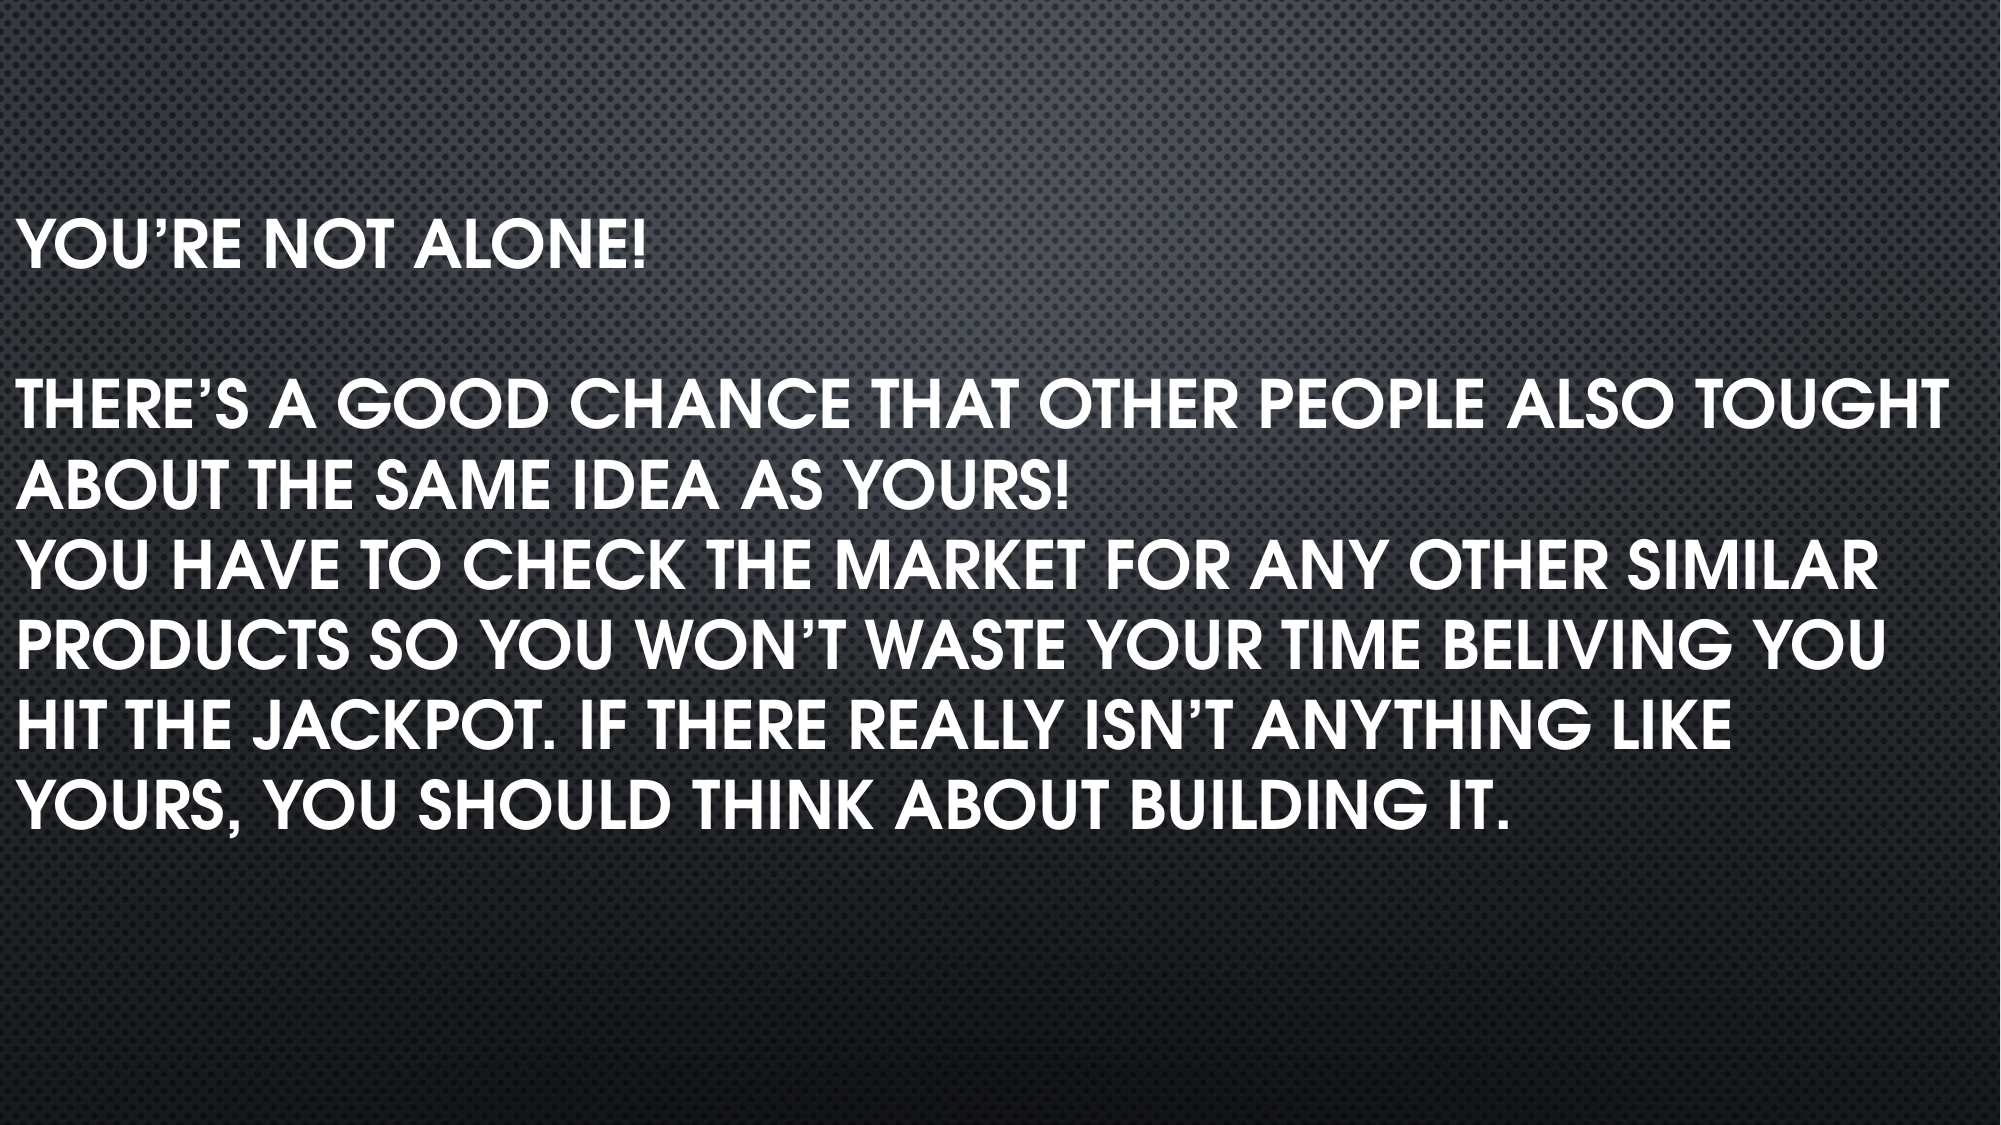

# You’re not alone! There’s a good chance that other people also tought about the same idea as yours! You have to check the market for any other similar products so you won’t waste your time beliving you hit the jackpot. If there really isn’t anything like yours, you should think about building It.